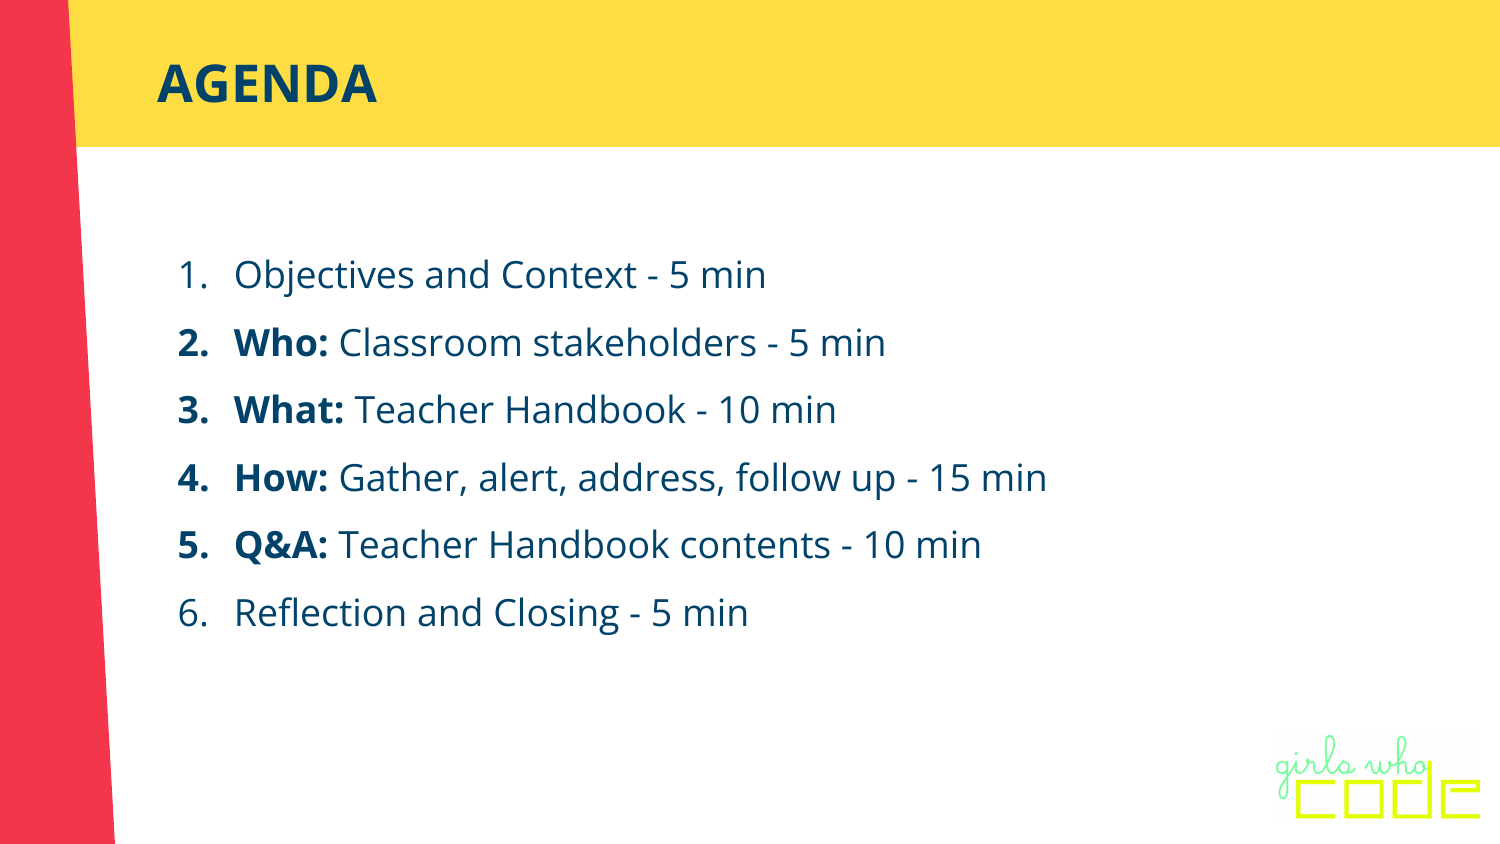

# AGENDA

Objectives and Context - 5 min
Who: Classroom stakeholders - 5 min
What: Teacher Handbook - 10 min
How: Gather, alert, address, follow up - 15 min
Q&A: Teacher Handbook contents - 10 min
Reflection and Closing - 5 min